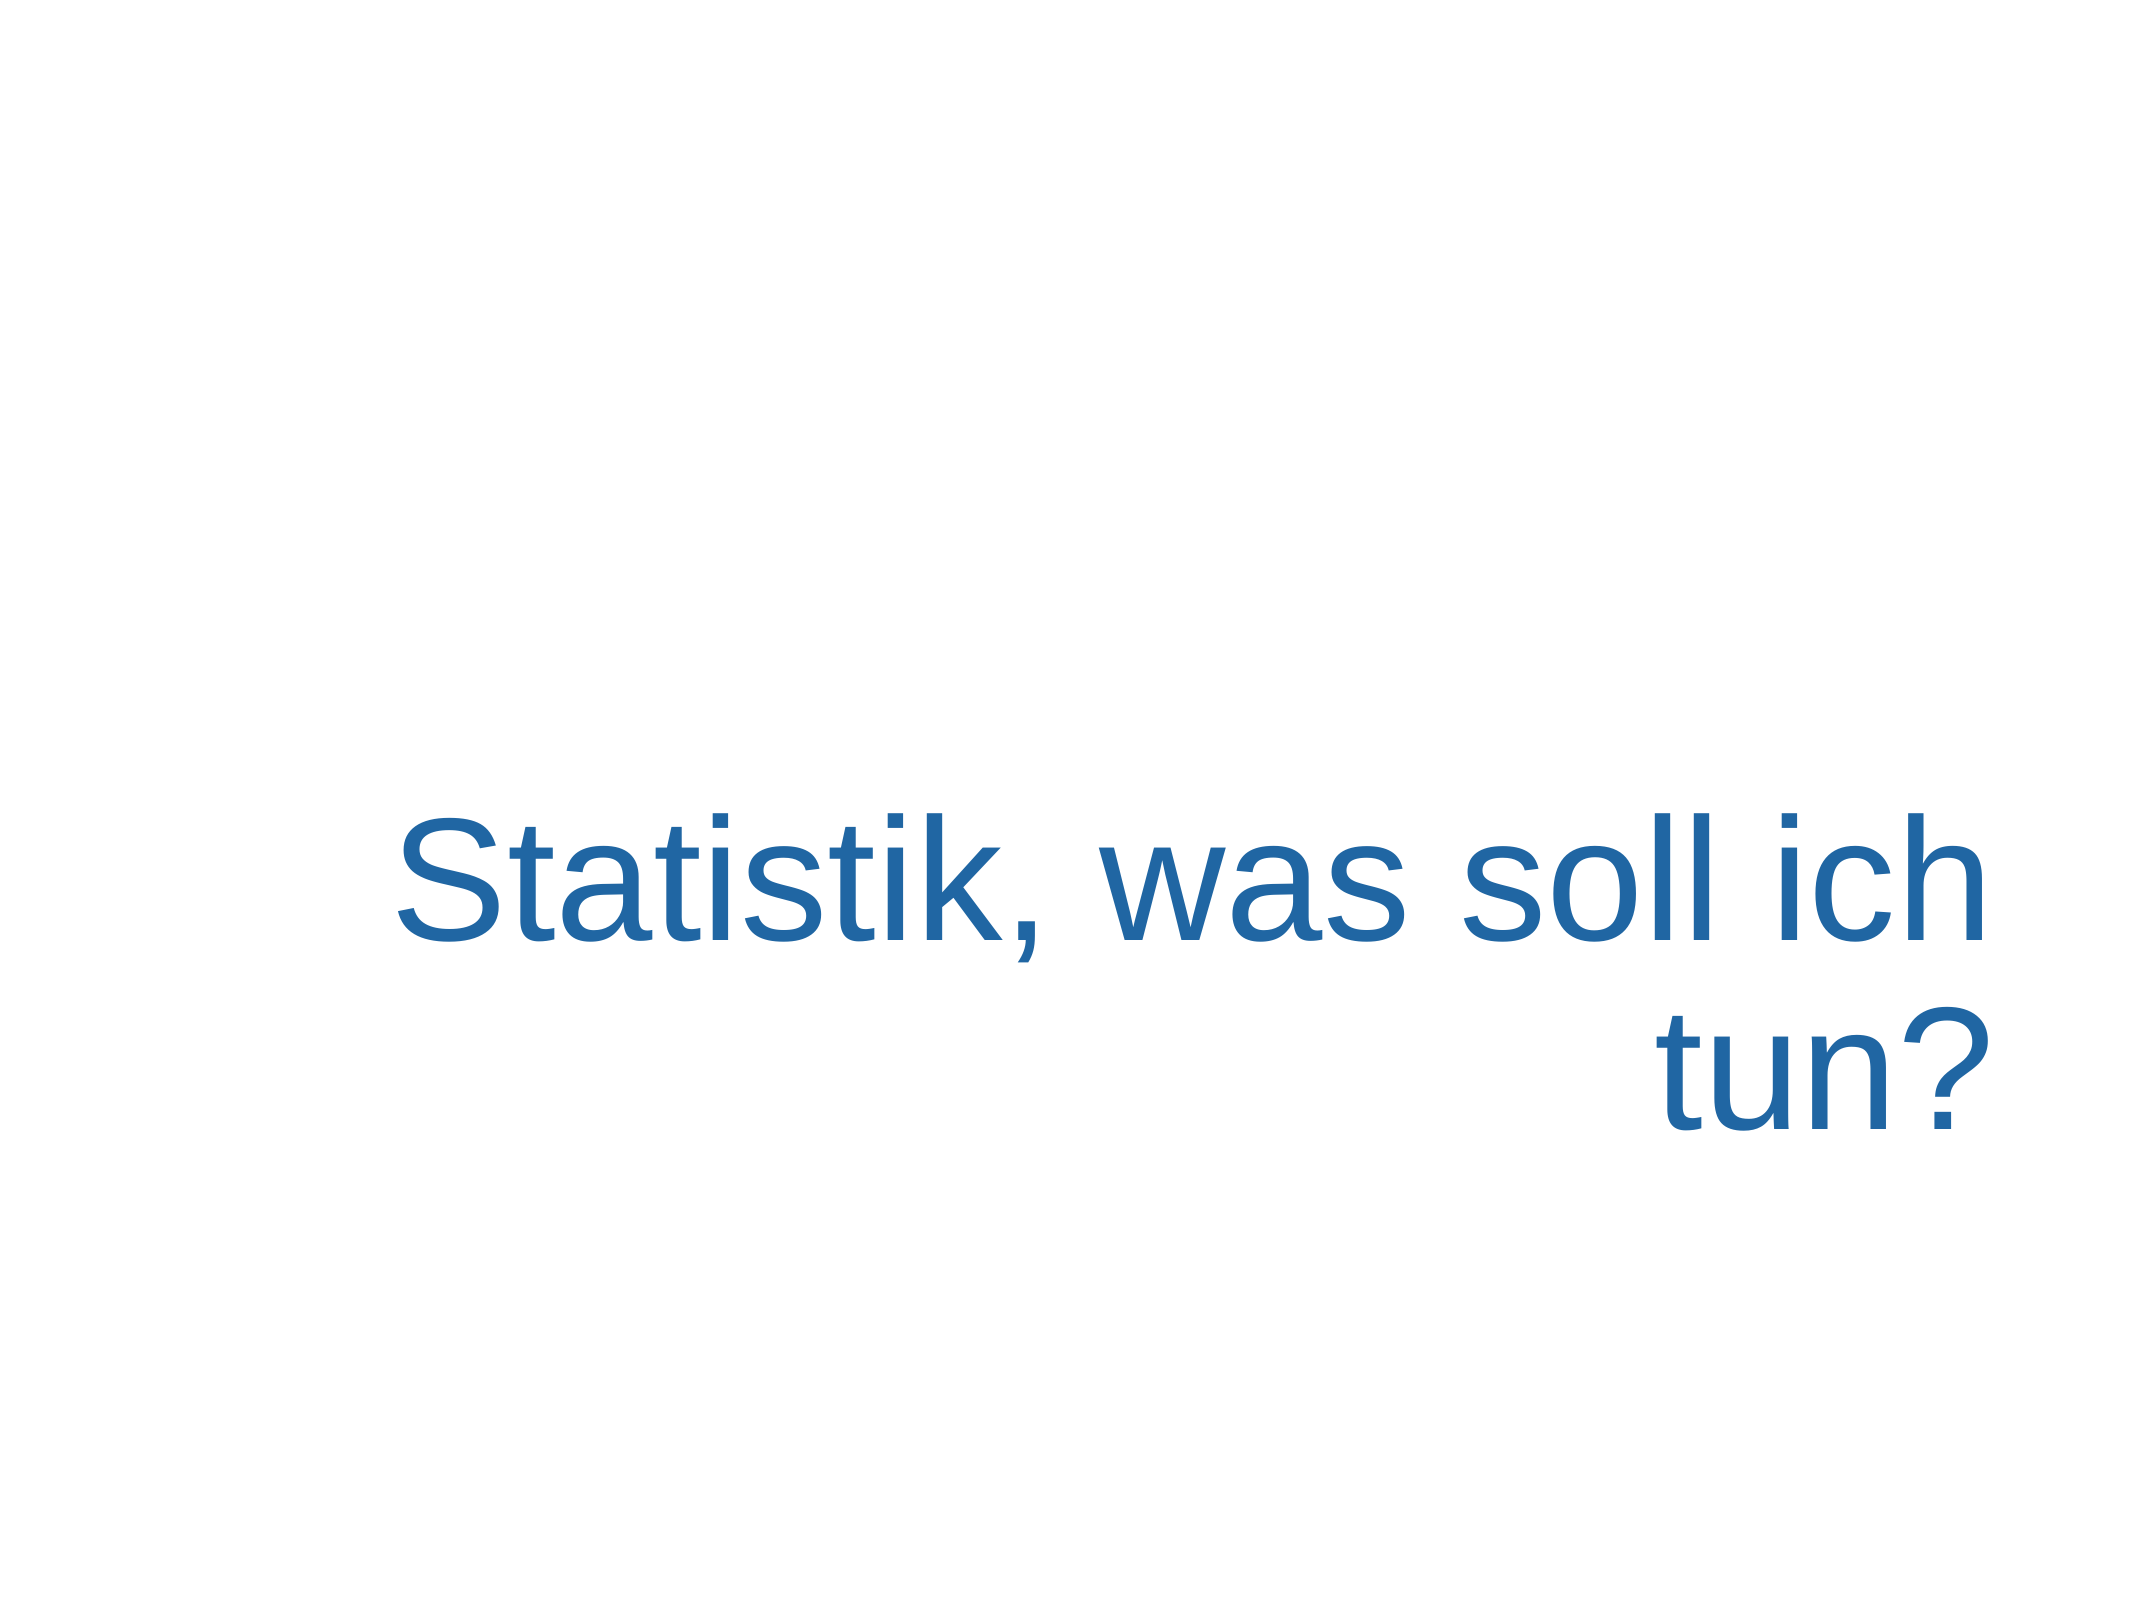

# Statistik, was soll ich tun?
2